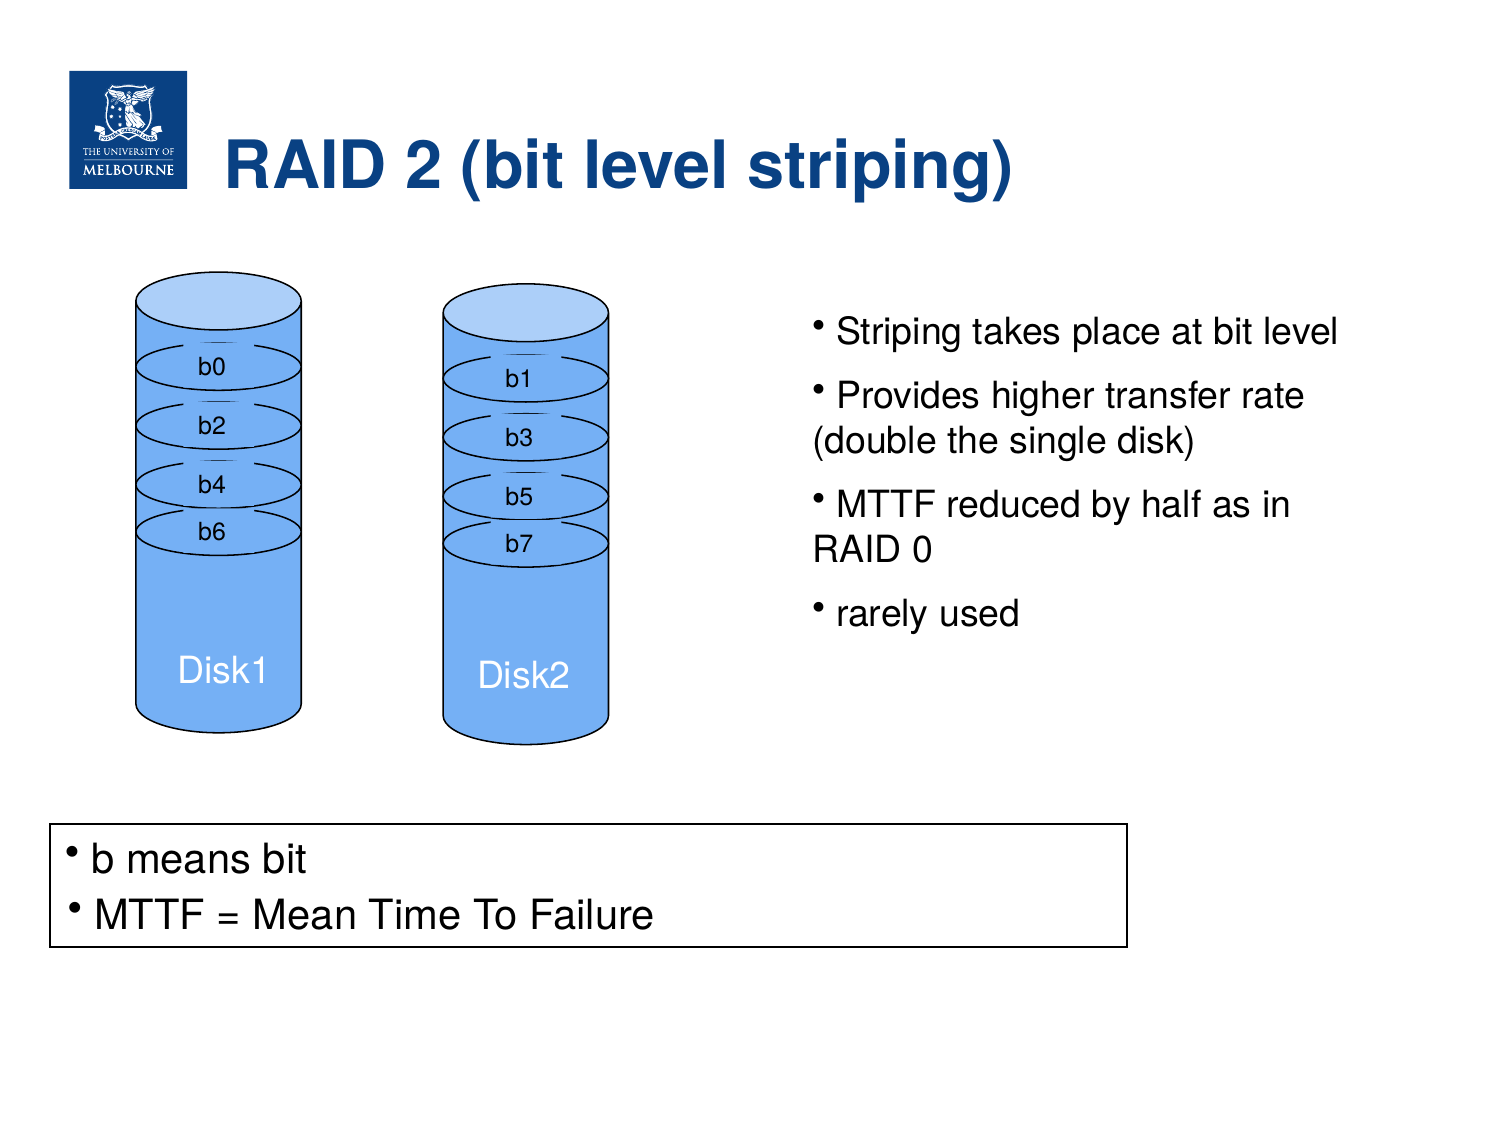

# RAID 2 (bit level striping)

 Striping takes place at bit level
 Provides higher transfer rate (double the single disk)
 MTTF reduced by half as in RAID 0
 rarely used

b0

b2
b4
b6

b1

b3
b5
b7
Disk1

Disk2
 b means bit

 MTTF = Mean Time To Failure